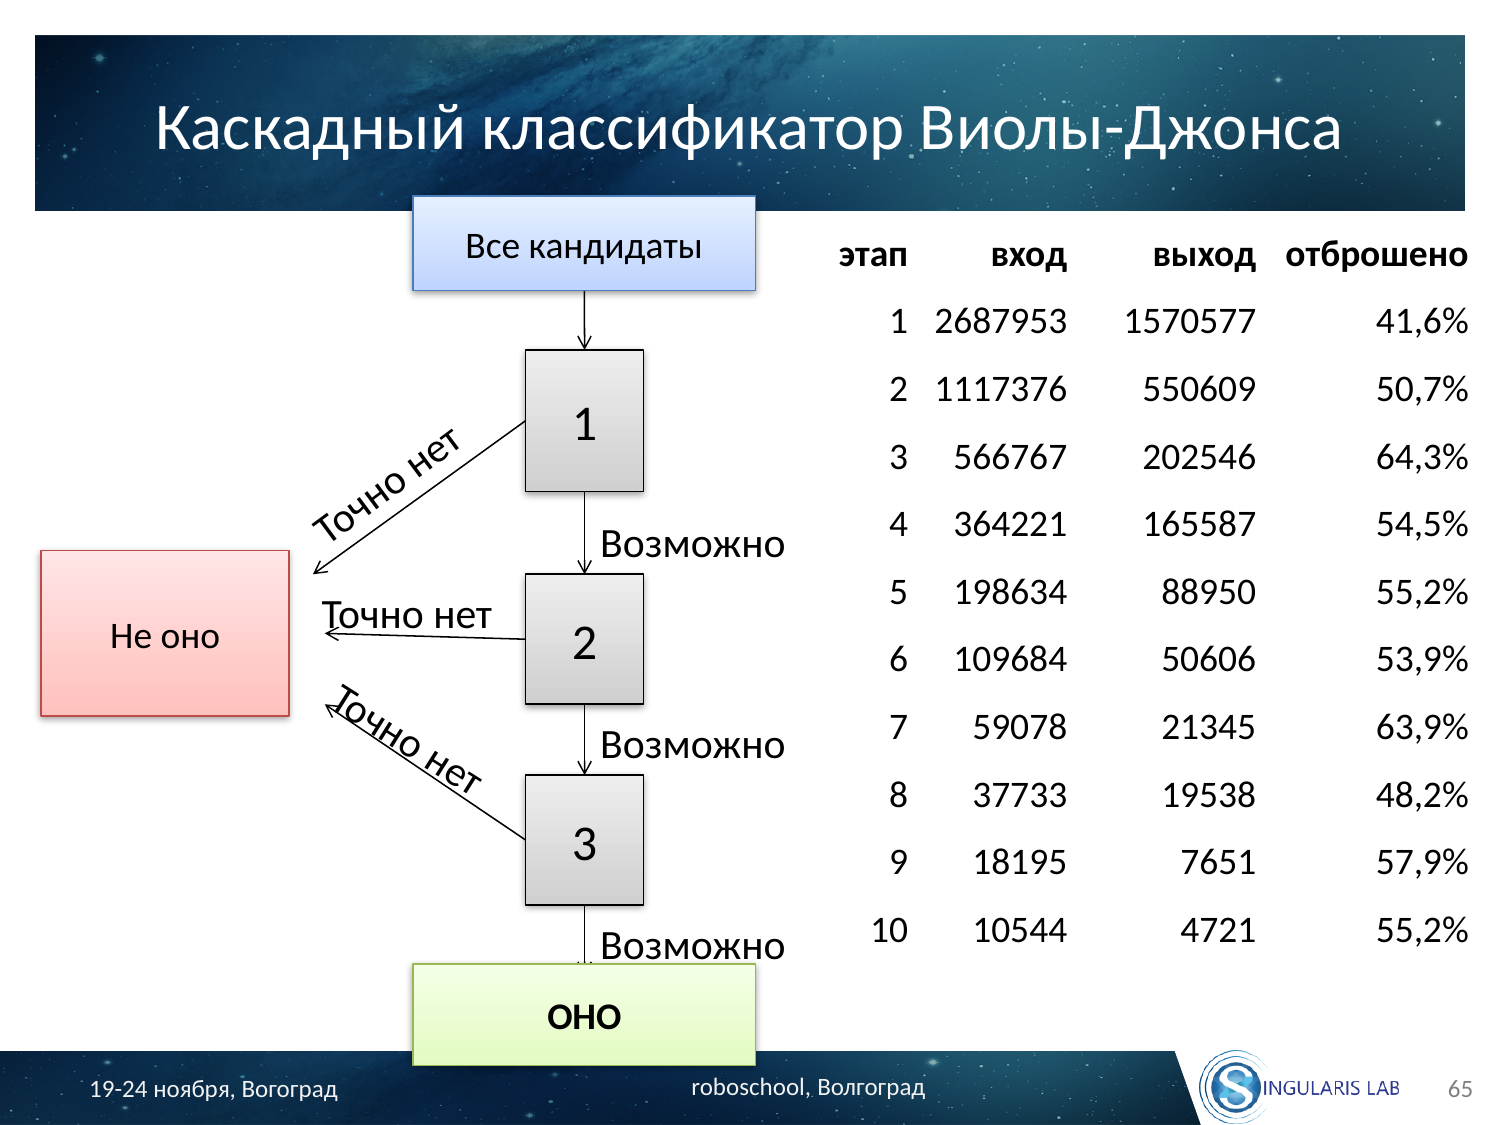

# Каскадный классификатор Виолы-Джонса
Все кандидаты
| этап | вход | выход | отброшено |
| --- | --- | --- | --- |
| 1 | 2687953 | 1570577 | 41,6% |
| 2 | 1117376 | 550609 | 50,7% |
| 3 | 566767 | 202546 | 64,3% |
| 4 | 364221 | 165587 | 54,5% |
| 5 | 198634 | 88950 | 55,2% |
| 6 | 109684 | 50606 | 53,9% |
| 7 | 59078 | 21345 | 63,9% |
| 8 | 37733 | 19538 | 48,2% |
| 9 | 18195 | 7651 | 57,9% |
| 10 | 10544 | 4721 | 55,2% |
1
Точно нет
Возможно
Не оно
2
Точно нет
Возможно
Точно нет
3
Возможно
ОНО
Оно.
65
roboschool, Волгоград
19-24 ноября, Вогоград